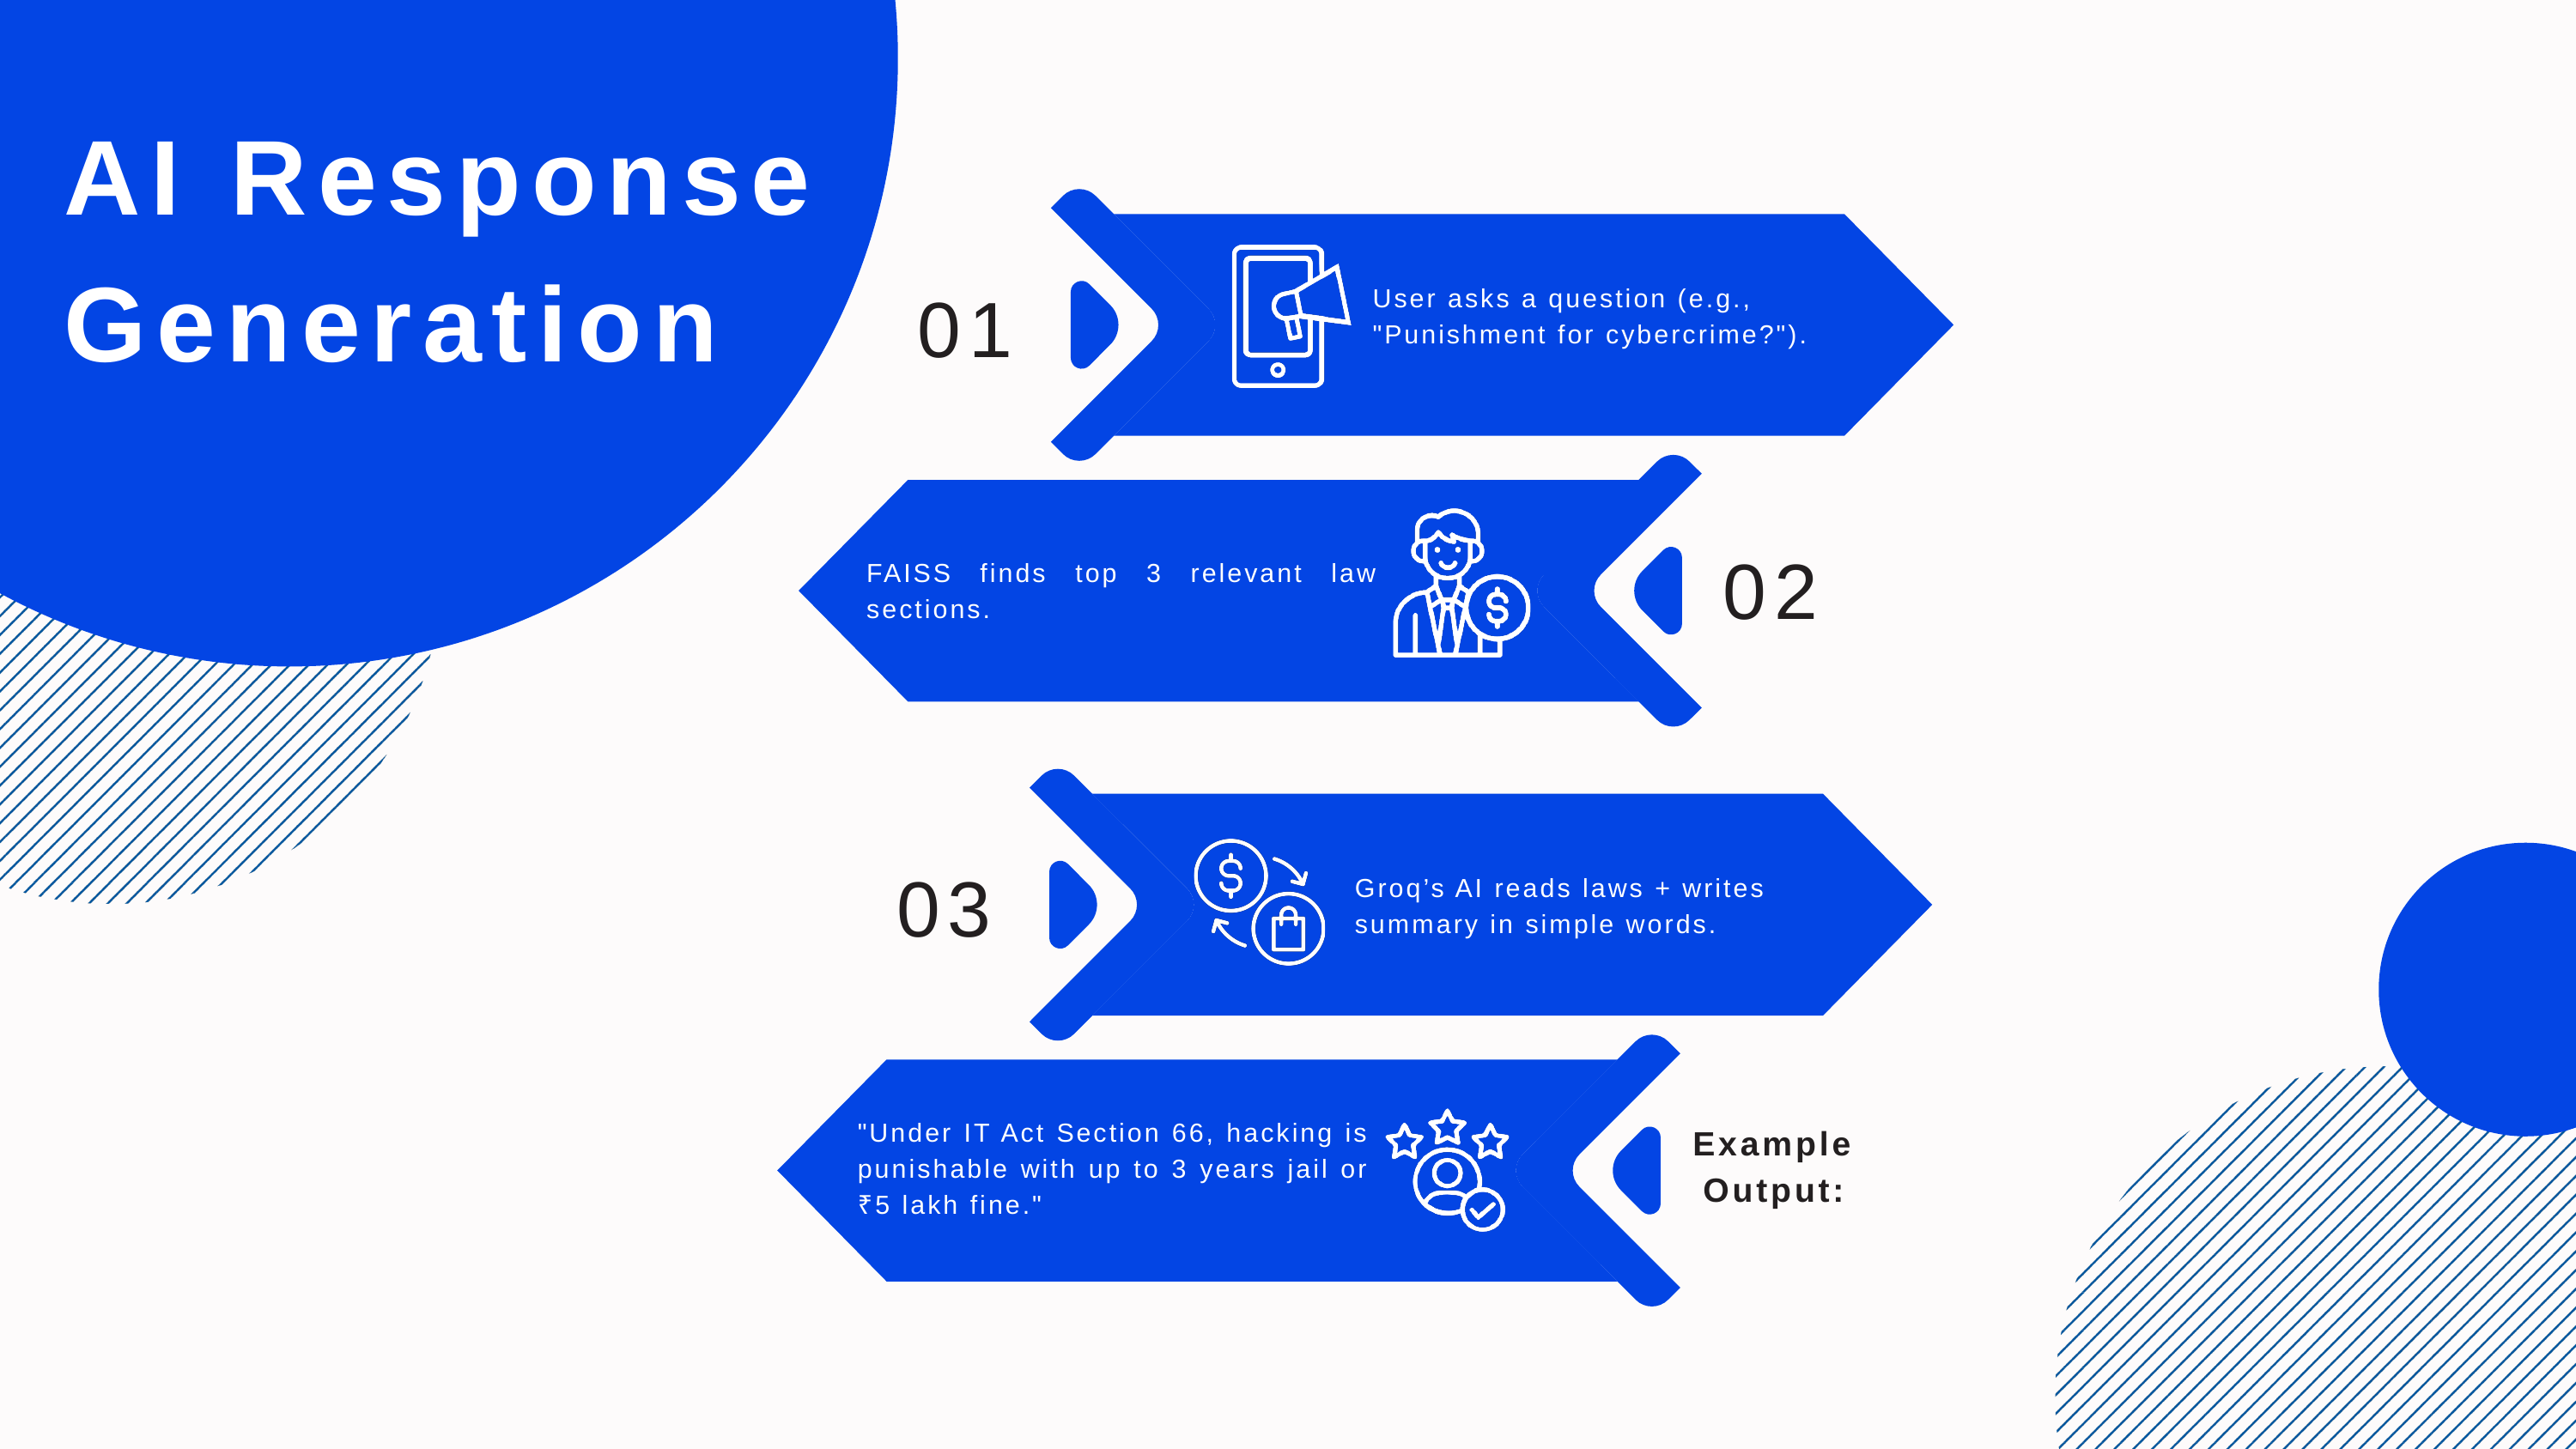

AI Response Generation

01
User asks a question (e.g., "Punishment for cybercrime?").

02

FAISS finds top 3 relevant law sections.

03

Groq’s AI reads laws + writes summary in simple words.

"Under IT Act Section 66, hacking is punishable with up to 3 years jail or ₹5 lakh fine."
Example Output: